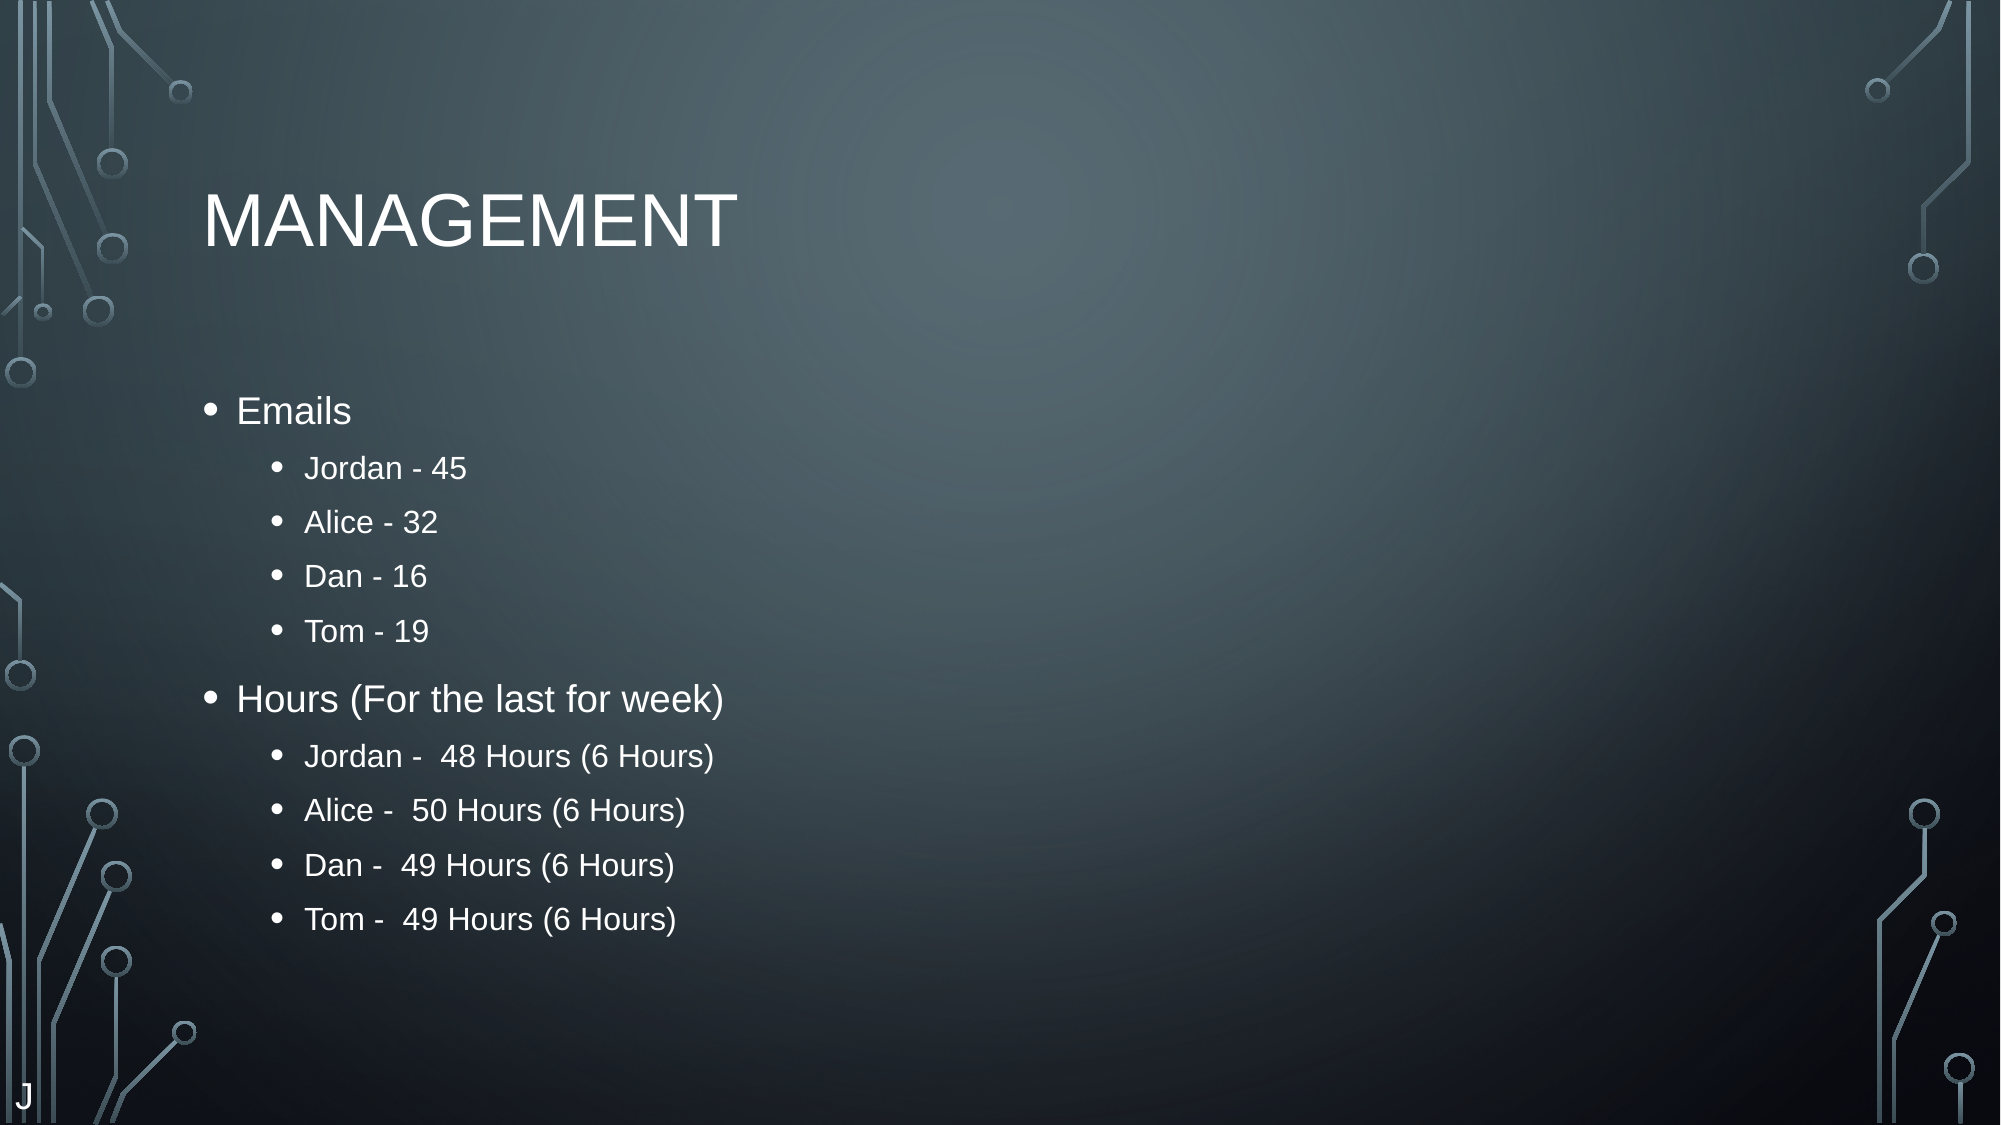

# management
Emails
Jordan - 45
Alice - 32
Dan - 16
Tom - 19
Hours (For the last for week)
Jordan -  48 Hours (6 Hours)
Alice -  50 Hours (6 Hours)
Dan -  49 Hours (6 Hours)
Tom -  49 Hours (6 Hours)
J